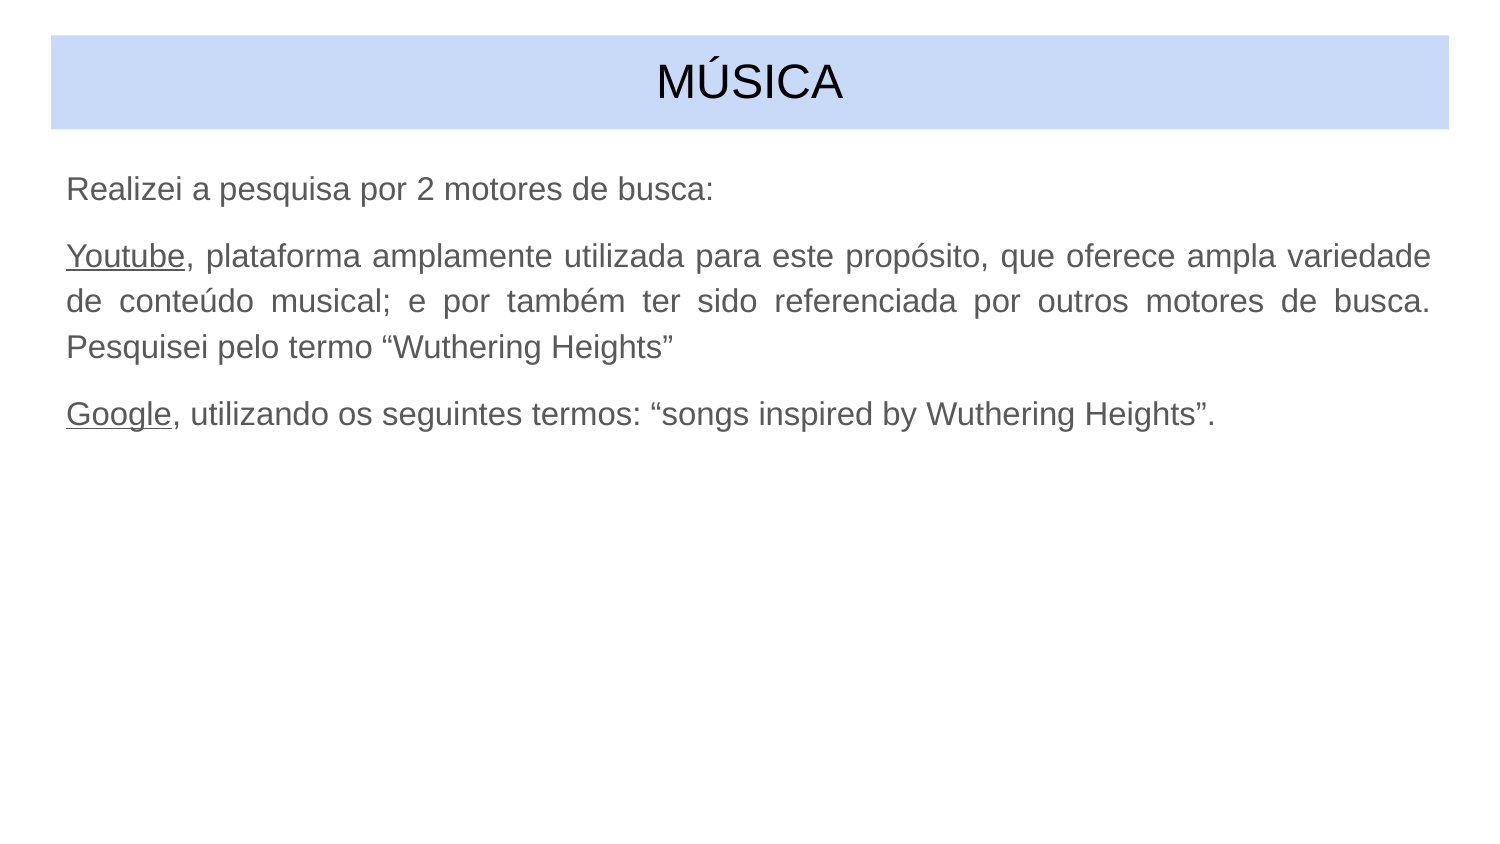

# MÚSICA
Realizei a pesquisa por 2 motores de busca:
Youtube, plataforma amplamente utilizada para este propósito, que oferece ampla variedade de conteúdo musical; e por também ter sido referenciada por outros motores de busca. Pesquisei pelo termo “Wuthering Heights”
Google, utilizando os seguintes termos: “songs inspired by Wuthering Heights”.